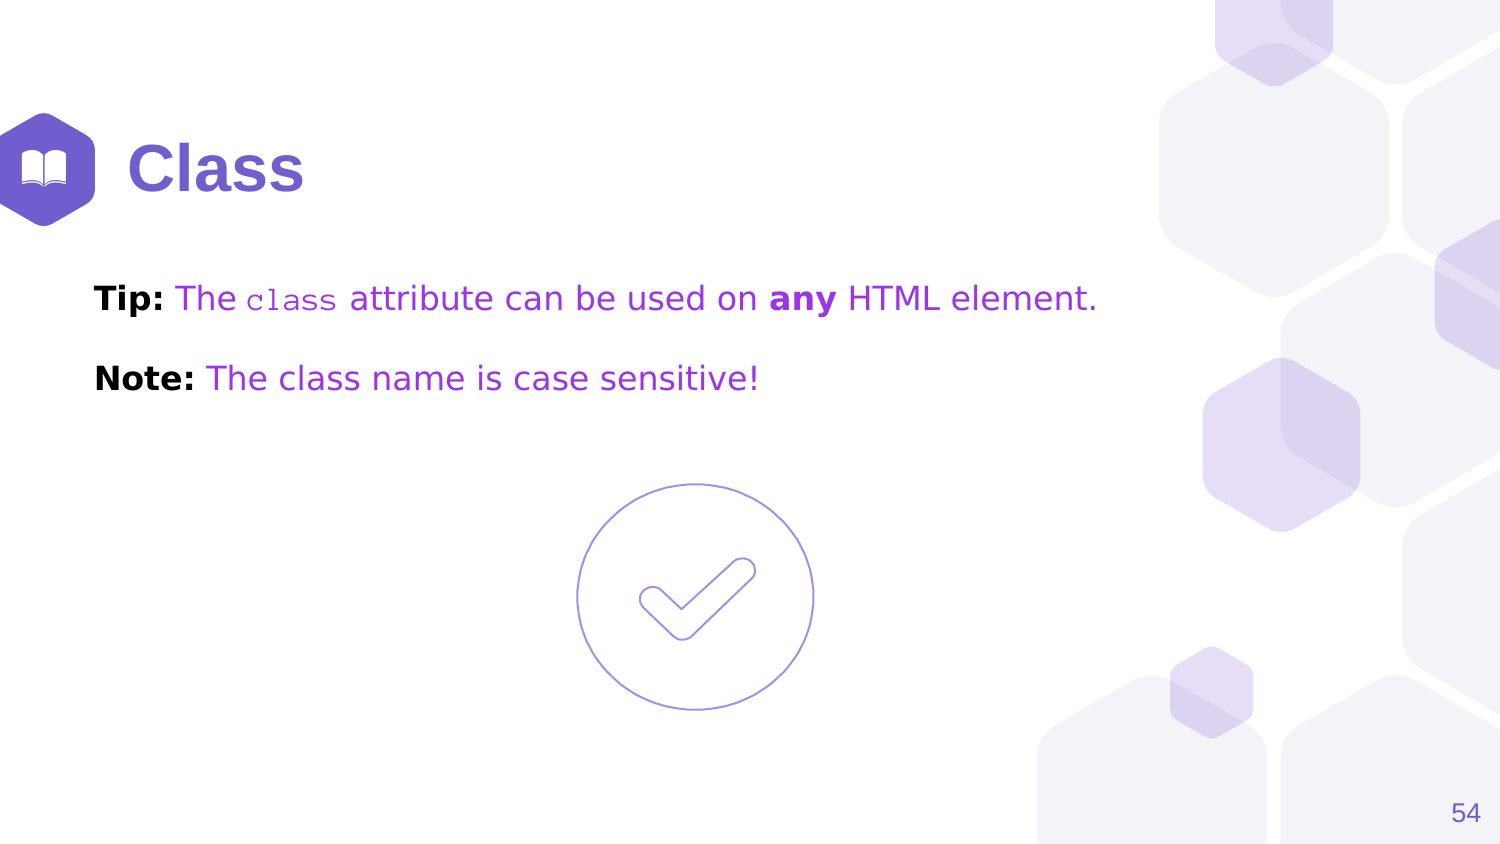

# Class

Tip: The class attribute can be used on any HTML element.

Note: The class name is case sensitive!

54